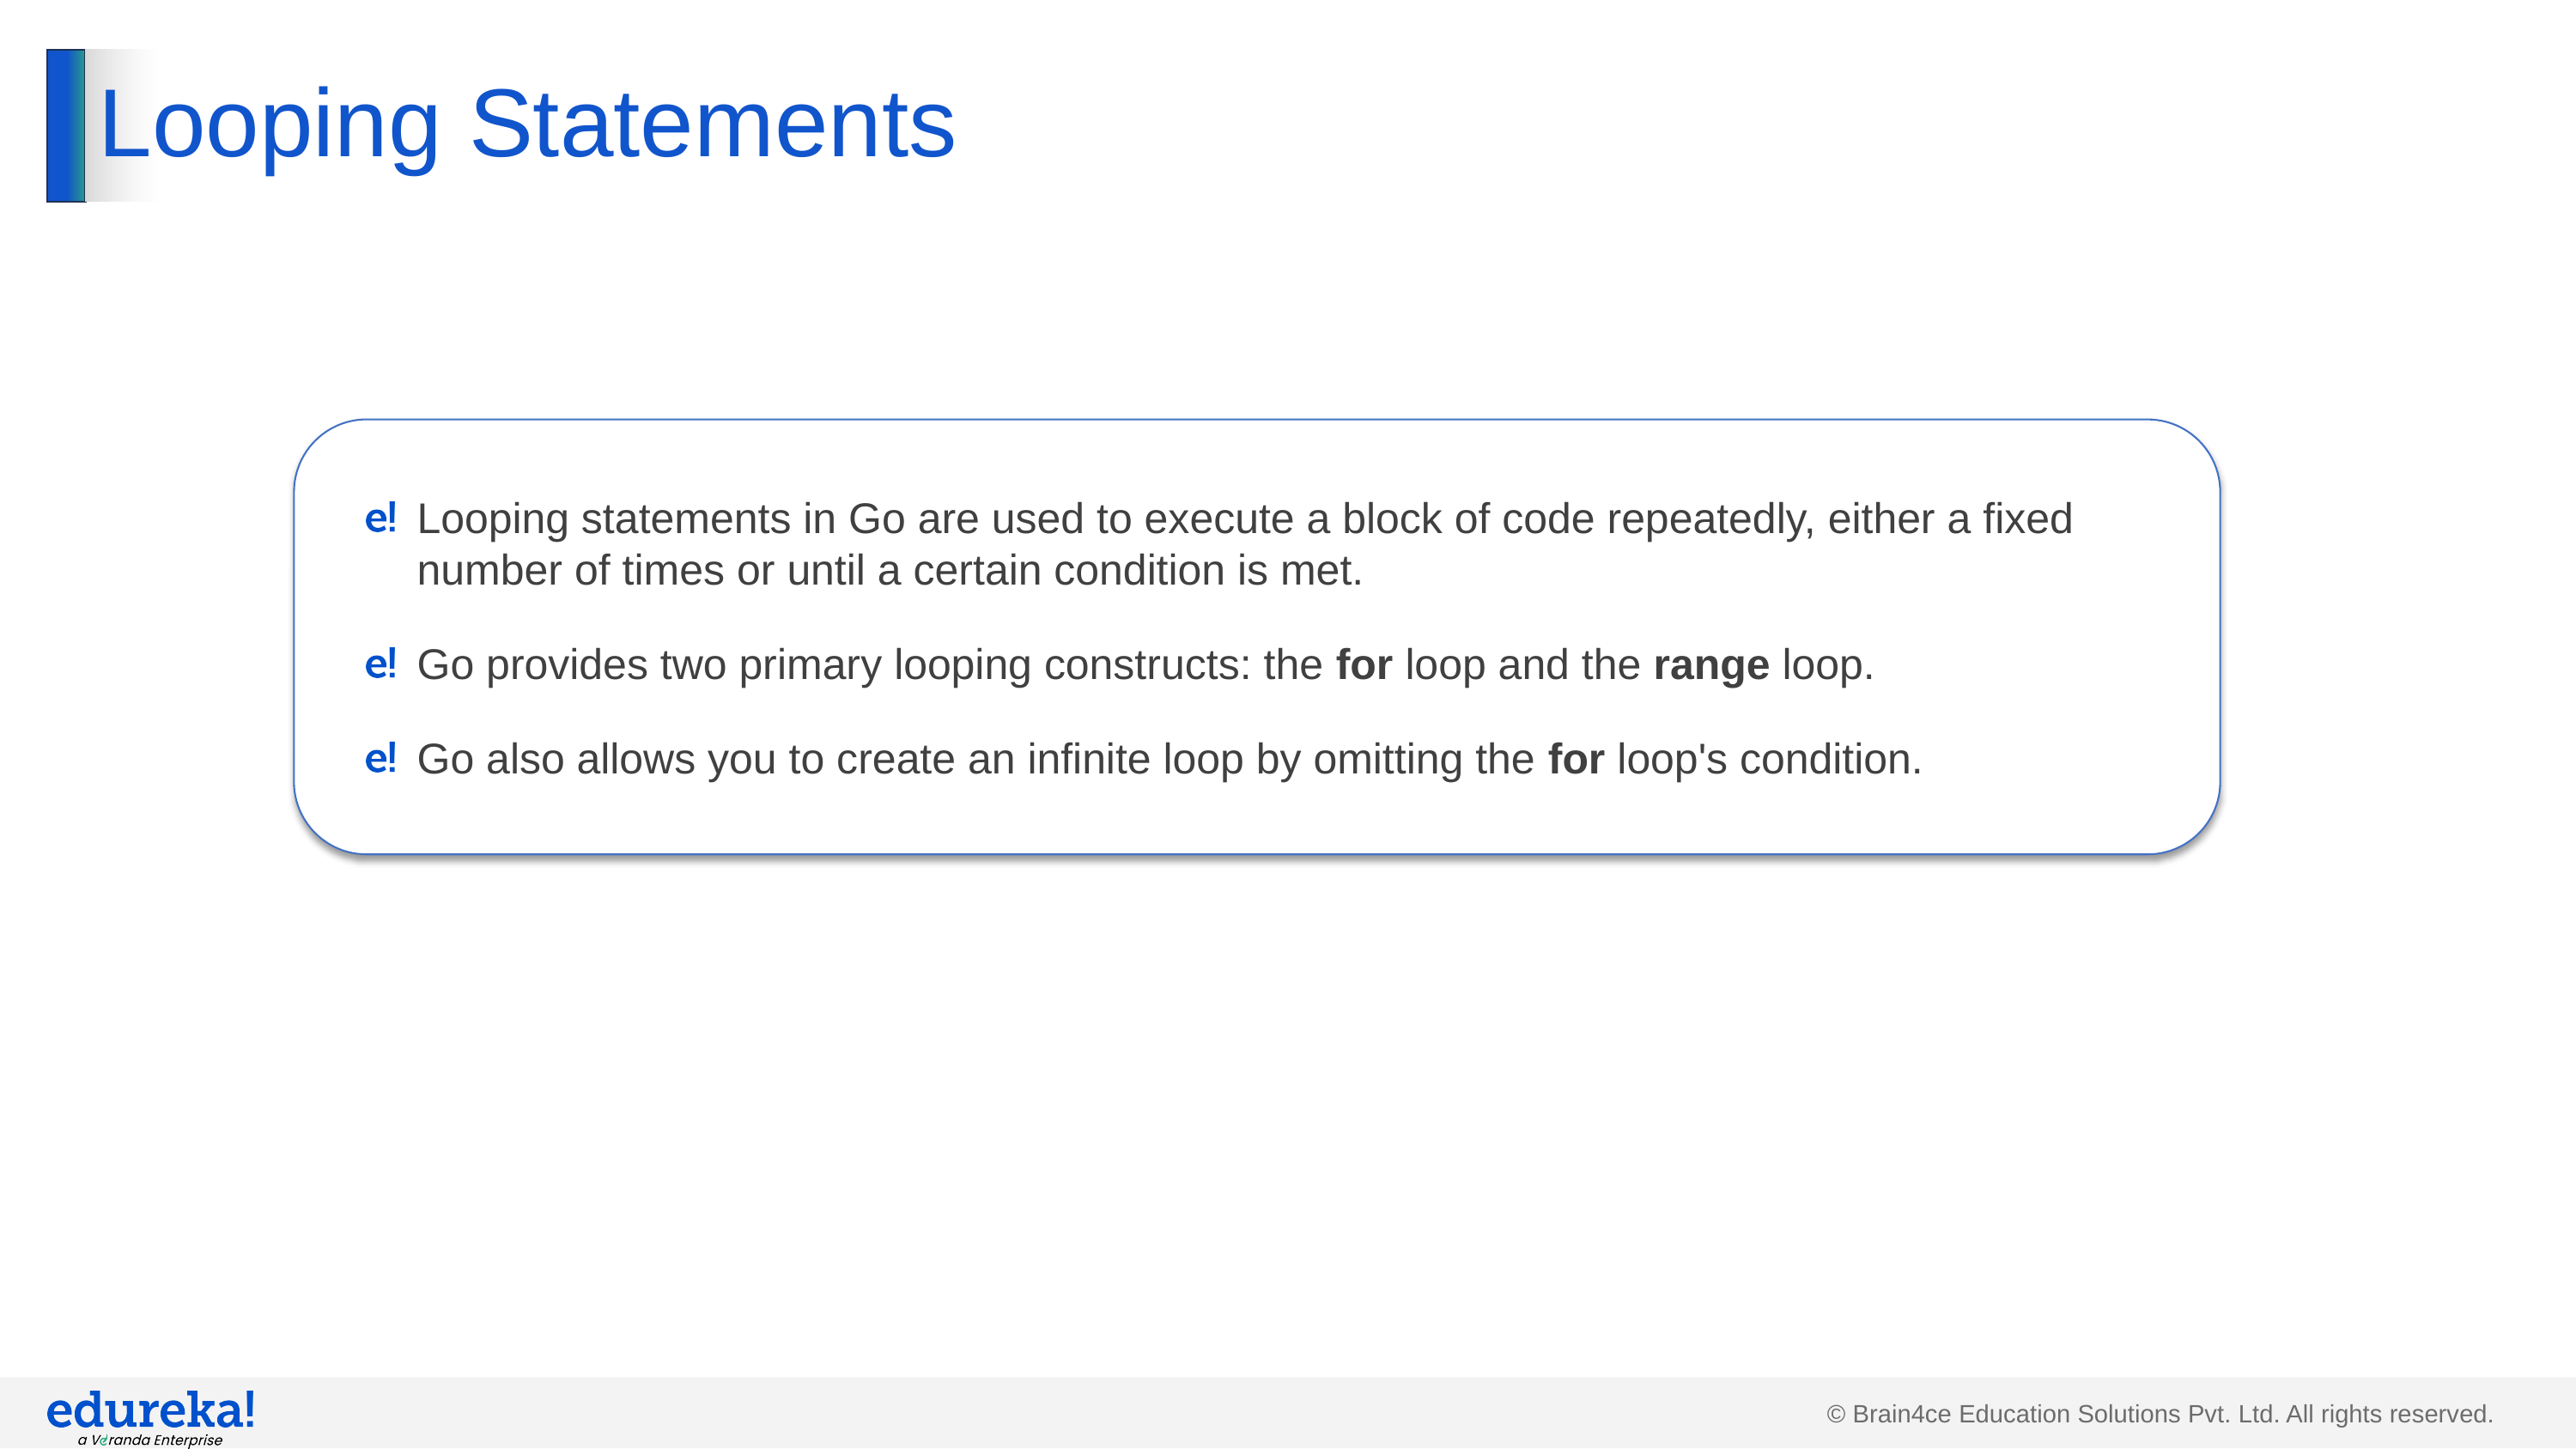

# Looping Statements
Looping statements in Go are used to execute a block of code repeatedly, either a fixed number of times or until a certain condition is met.
Go provides two primary looping constructs: the for loop and the range loop.
Go also allows you to create an infinite loop by omitting the for loop's condition.